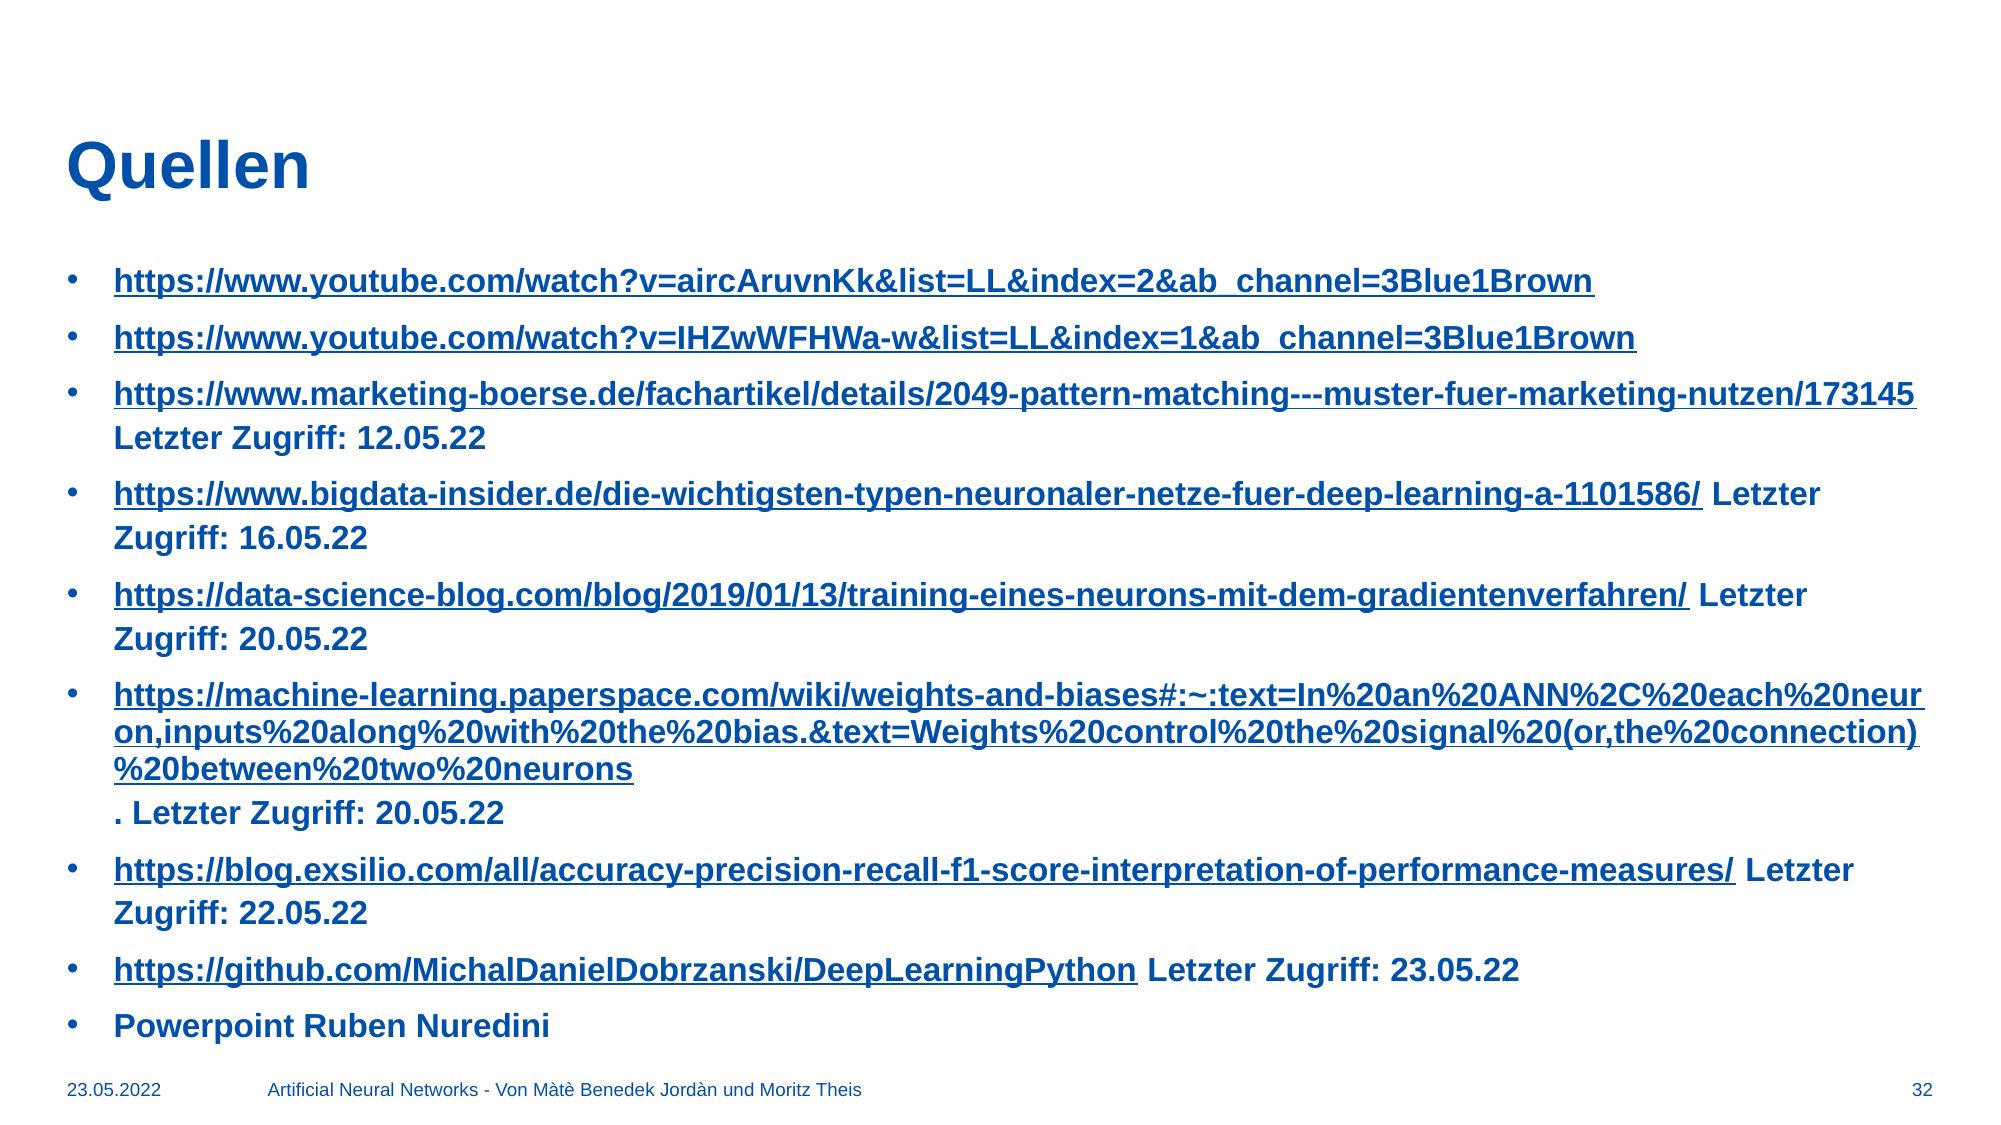

# Quellen
https://www.youtube.com/watch?v=aircAruvnKk&list=LL&index=2&ab_channel=3Blue1Brown
https://www.youtube.com/watch?v=IHZwWFHWa-w&list=LL&index=1&ab_channel=3Blue1Brown
https://www.marketing-boerse.de/fachartikel/details/2049-pattern-matching---muster-fuer-marketing-nutzen/173145 Letzter Zugriff: 12.05.22
https://www.bigdata-insider.de/die-wichtigsten-typen-neuronaler-netze-fuer-deep-learning-a-1101586/ Letzter Zugriff: 16.05.22
https://data-science-blog.com/blog/2019/01/13/training-eines-neurons-mit-dem-gradientenverfahren/ Letzter Zugriff: 20.05.22
https://machine-learning.paperspace.com/wiki/weights-and-biases#:~:text=In%20an%20ANN%2C%20each%20neuron,inputs%20along%20with%20the%20bias.&text=Weights%20control%20the%20signal%20(or,the%20connection)%20between%20two%20neurons. Letzter Zugriff: 20.05.22
https://blog.exsilio.com/all/accuracy-precision-recall-f1-score-interpretation-of-performance-measures/ Letzter Zugriff: 22.05.22
https://github.com/MichalDanielDobrzanski/DeepLearningPython Letzter Zugriff: 23.05.22
Powerpoint Ruben Nuredini

23.05.2022
Artificial Neural Networks - Von Màtè Benedek Jordàn und Moritz Theis
32